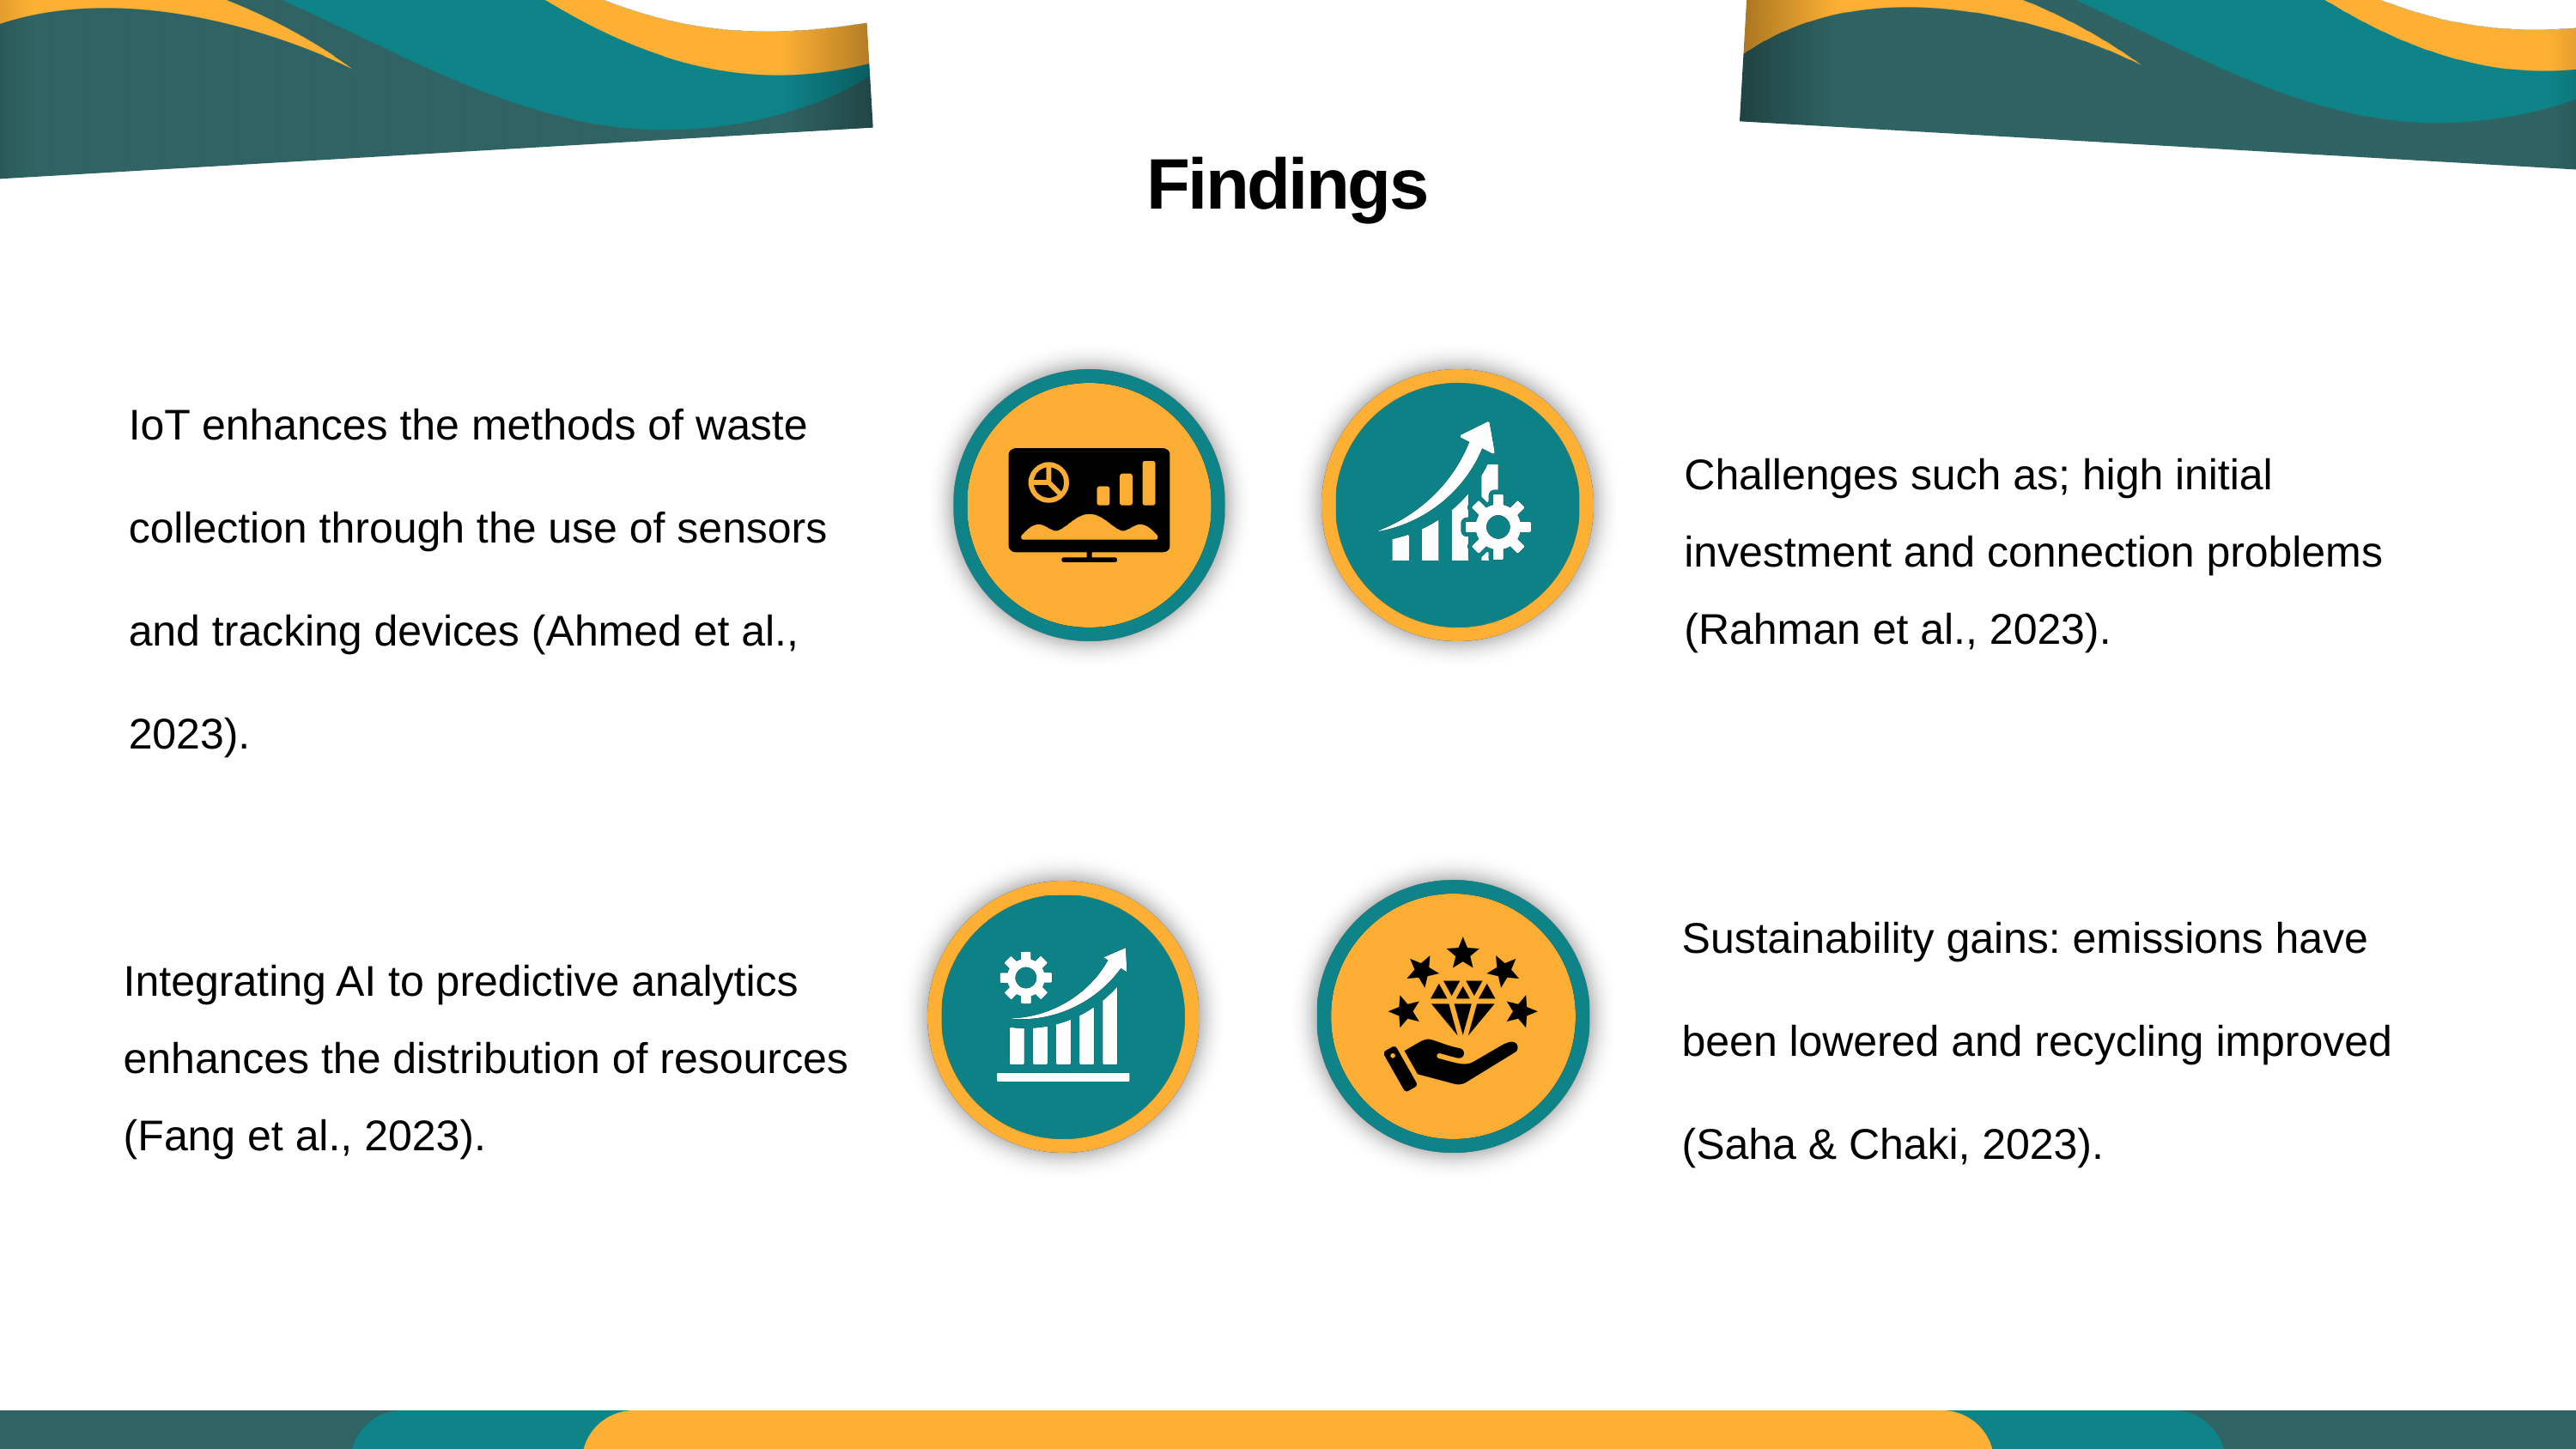

Findings
IoT enhances the methods of waste collection through the use of sensors and tracking devices (Ahmed et al., 2023).

Challenges such as; high initial investment and connection problems (Rahman et al., 2023).

Sustainability gains: emissions have been lowered and recycling improved (Saha & Chaki, 2023).

Integrating AI to predictive analytics enhances the distribution of resources (Fang et al., 2023).